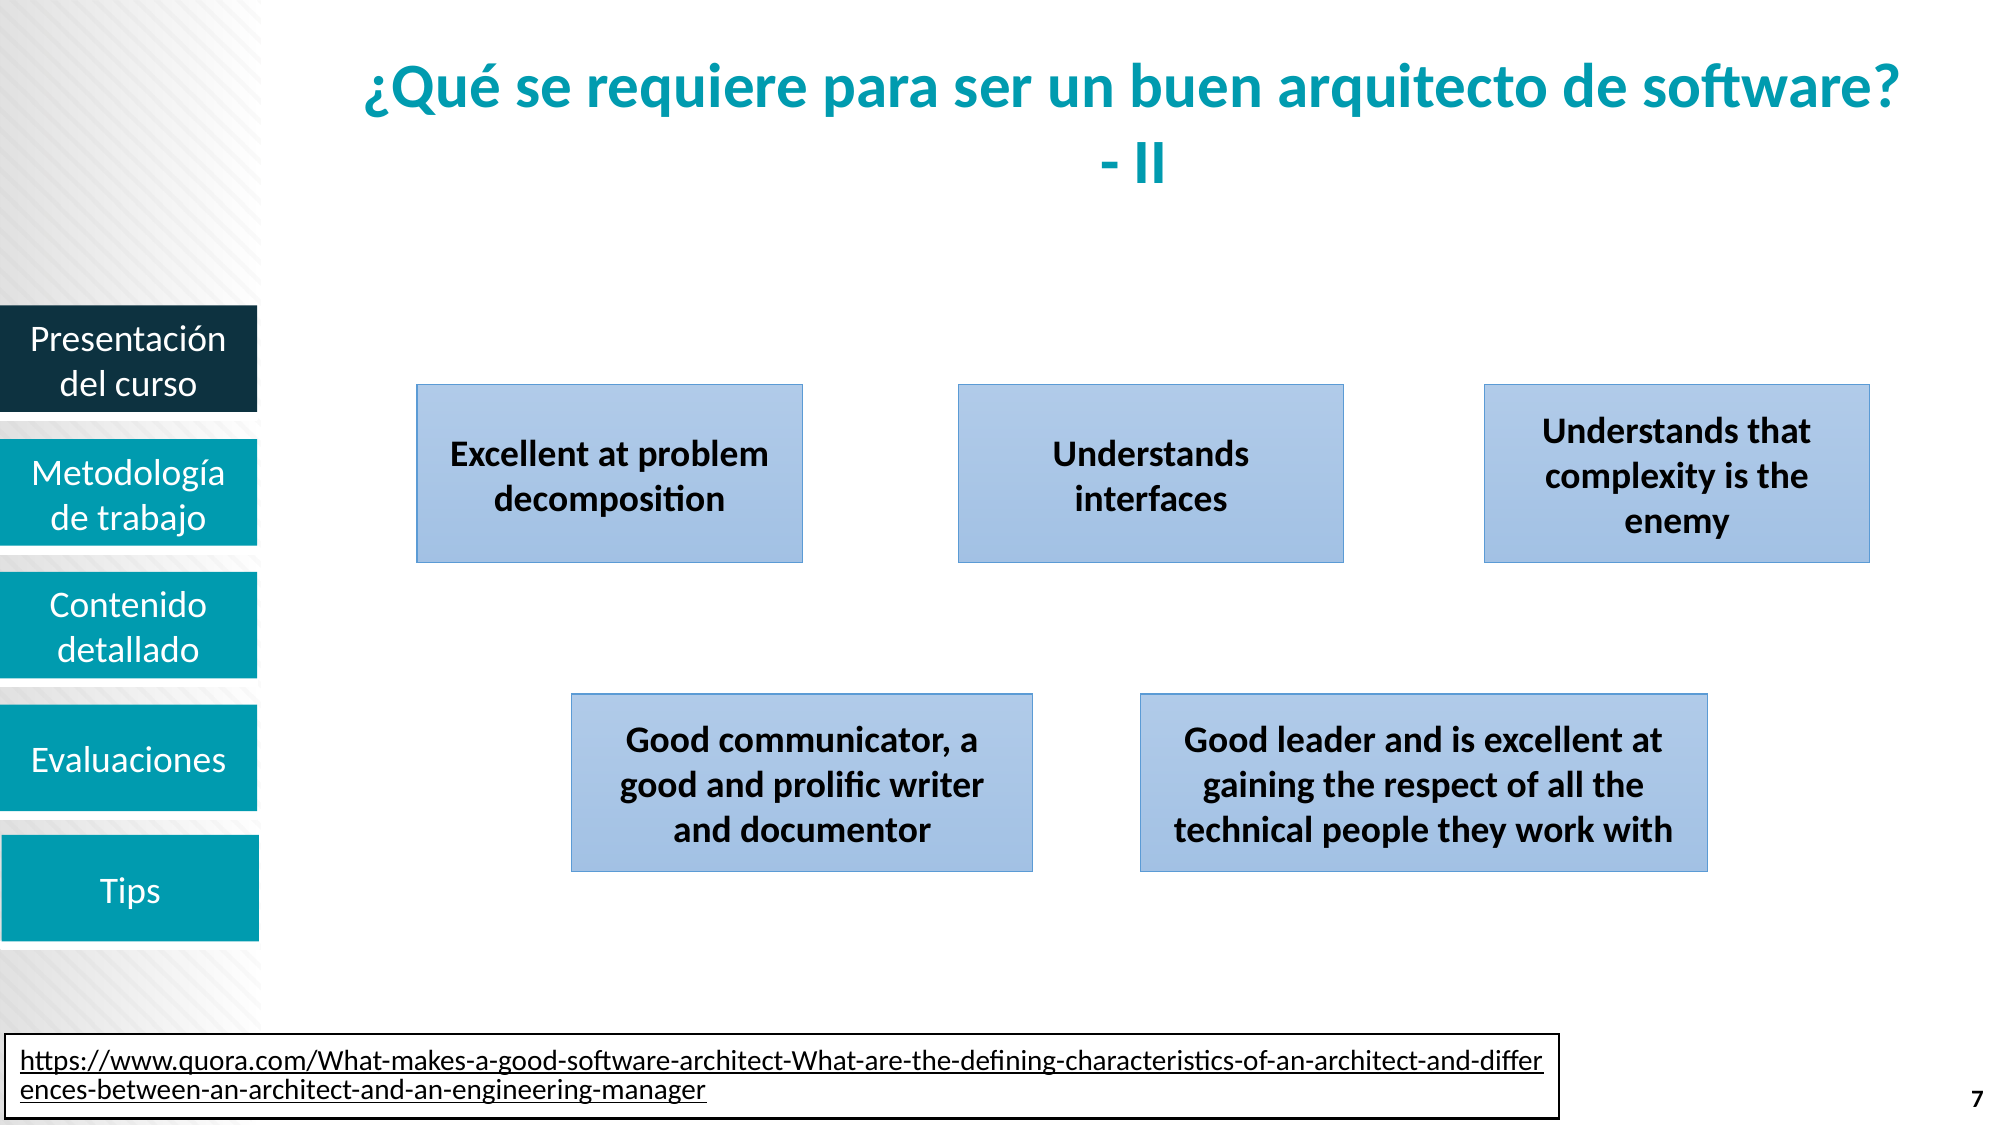

# ¿Qué se requiere para ser un buen arquitecto de software? - II
Excellent at problem decomposition
Understands interfaces
Understands that complexity is the enemy
Good communicator, a good and prolific writer and documentor
Good leader and is excellent at gaining the respect of all the technical people they work with
https://www.quora.com/What-makes-a-good-software-architect-What-are-the-defining-characteristics-of-an-architect-and-differences-between-an-architect-and-an-engineering-manager
7